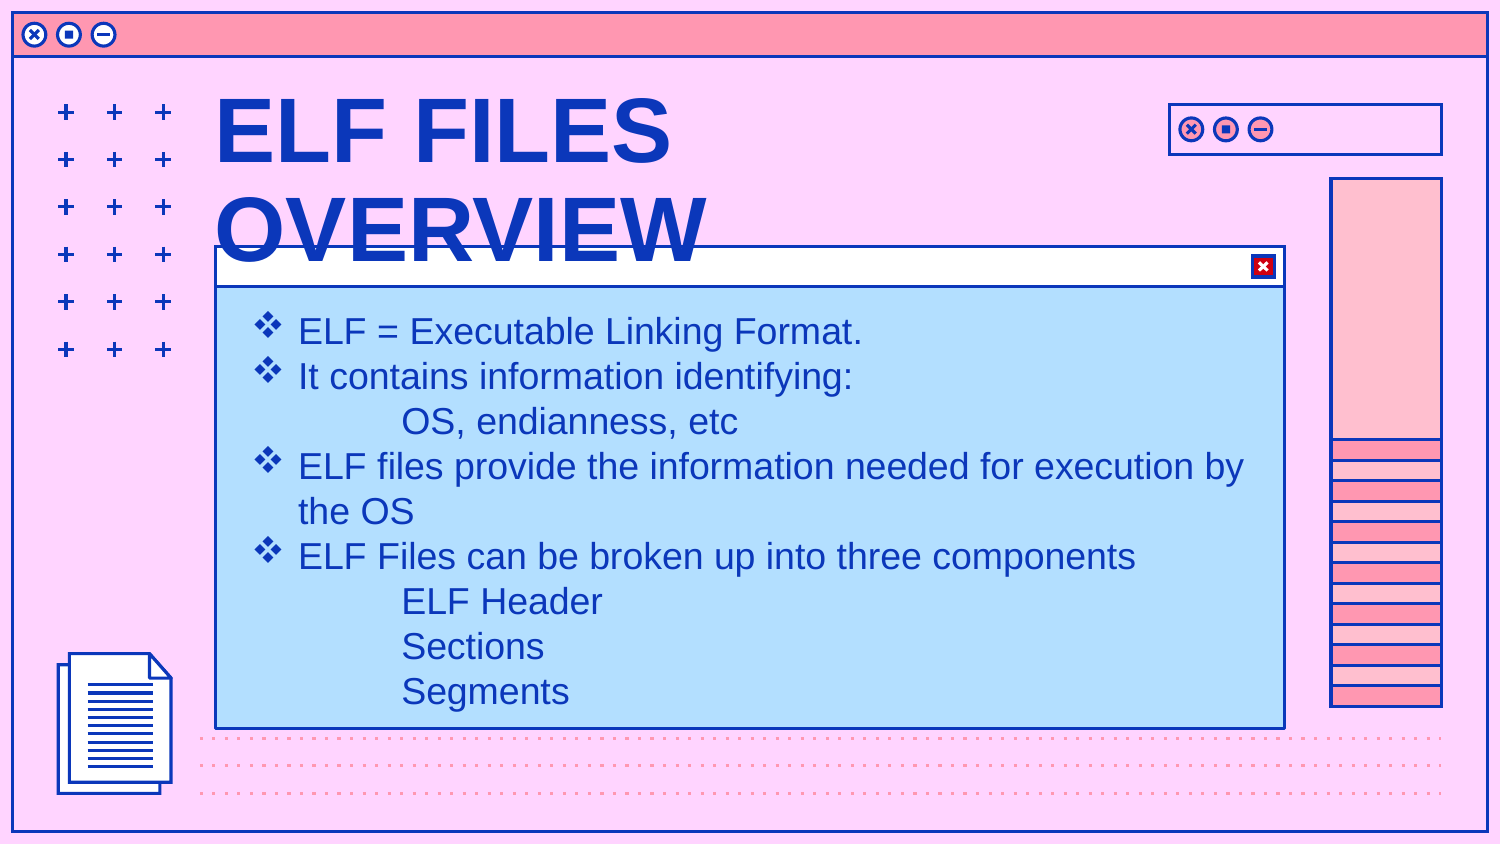

ELF FILES OVERVIEW

ELF = Executable Linking Format.
It contains information identifying:
	OS, endianness, etc
ELF files provide the information needed for execution by the OS
ELF Files can be broken up into three components
	ELF Header
	Sections
	Segments